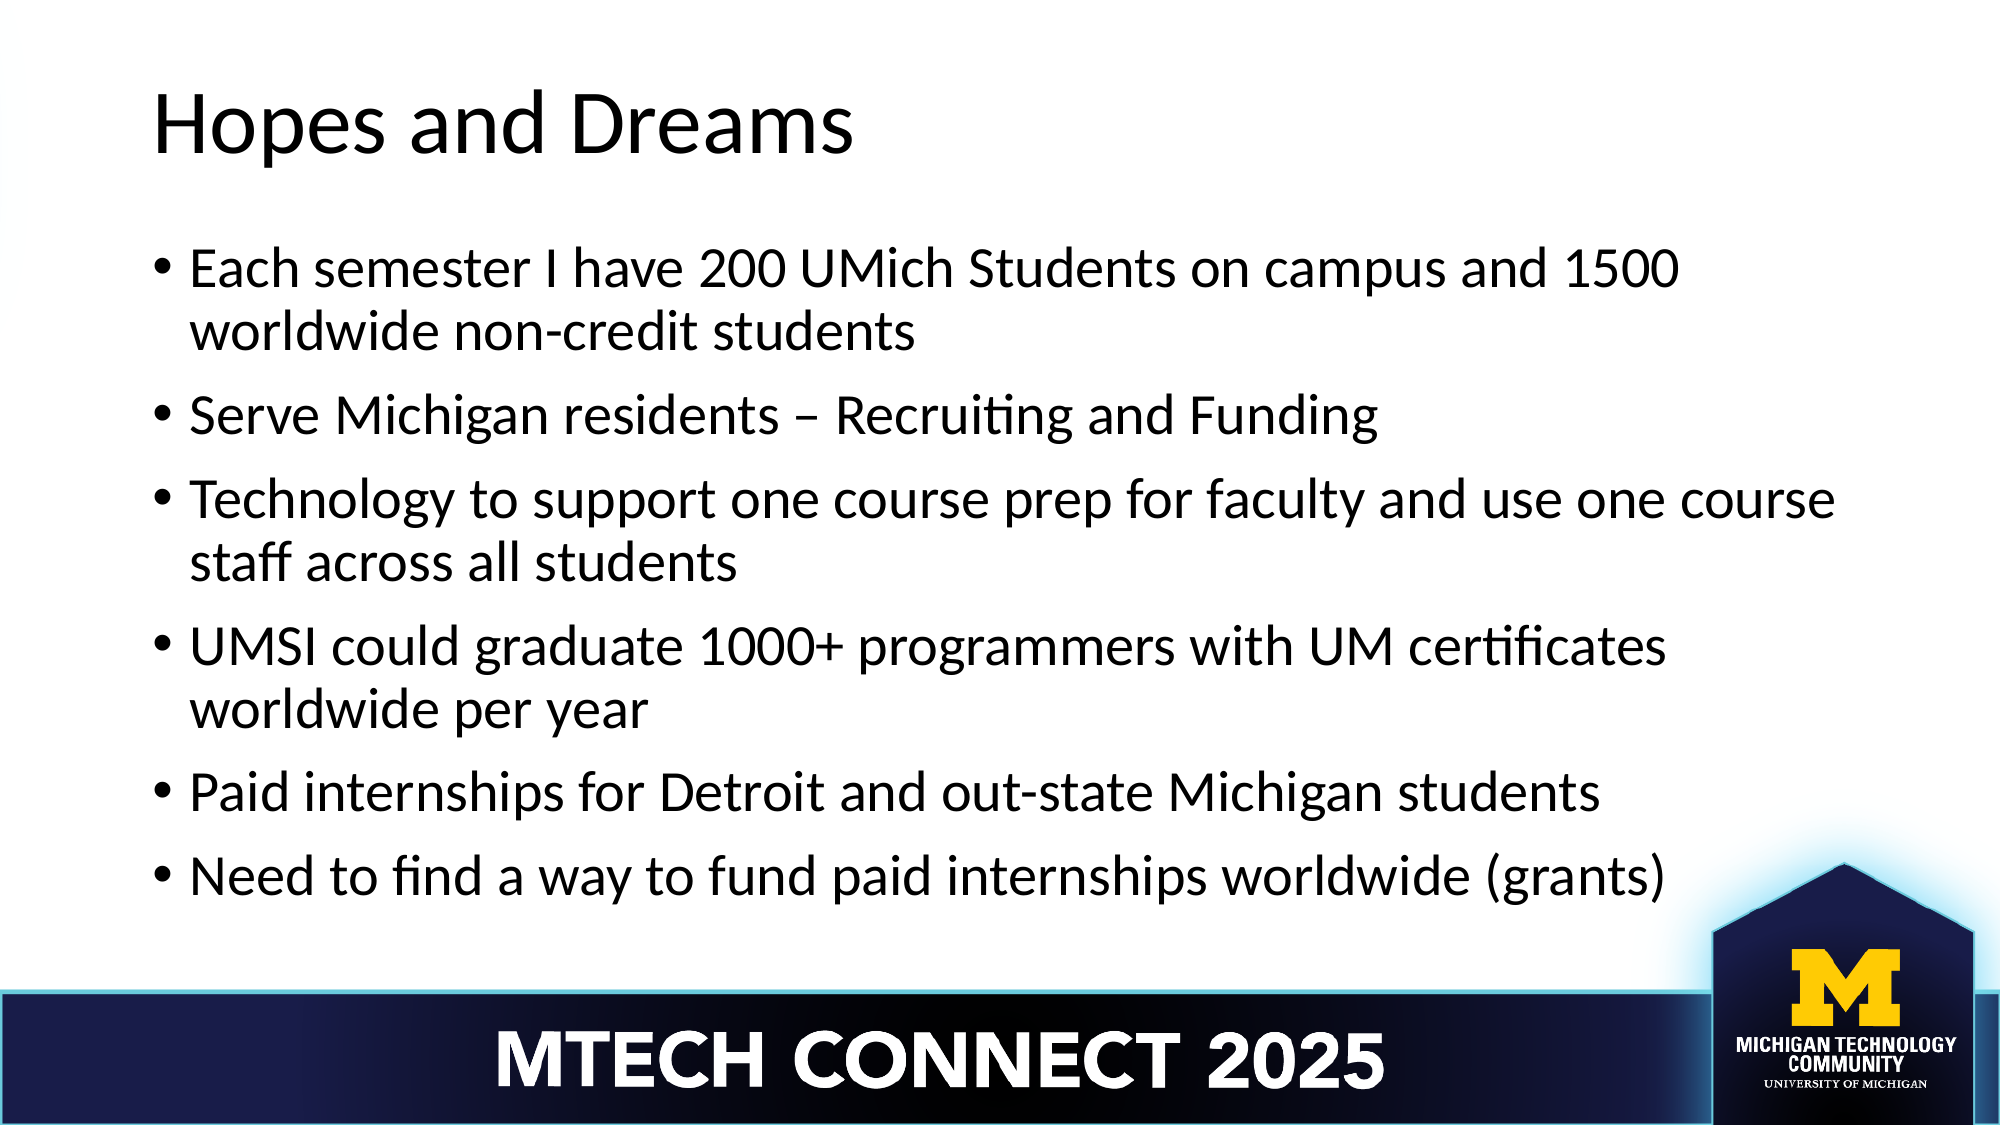

# Hopes and Dreams
Each semester I have 200 UMich Students on campus and 1500 worldwide non-credit students
Serve Michigan residents – Recruiting and Funding
Technology to support one course prep for faculty and use one course staff across all students
UMSI could graduate 1000+ programmers with UM certificates worldwide per year
Paid internships for Detroit and out-state Michigan students
Need to find a way to fund paid internships worldwide (grants)